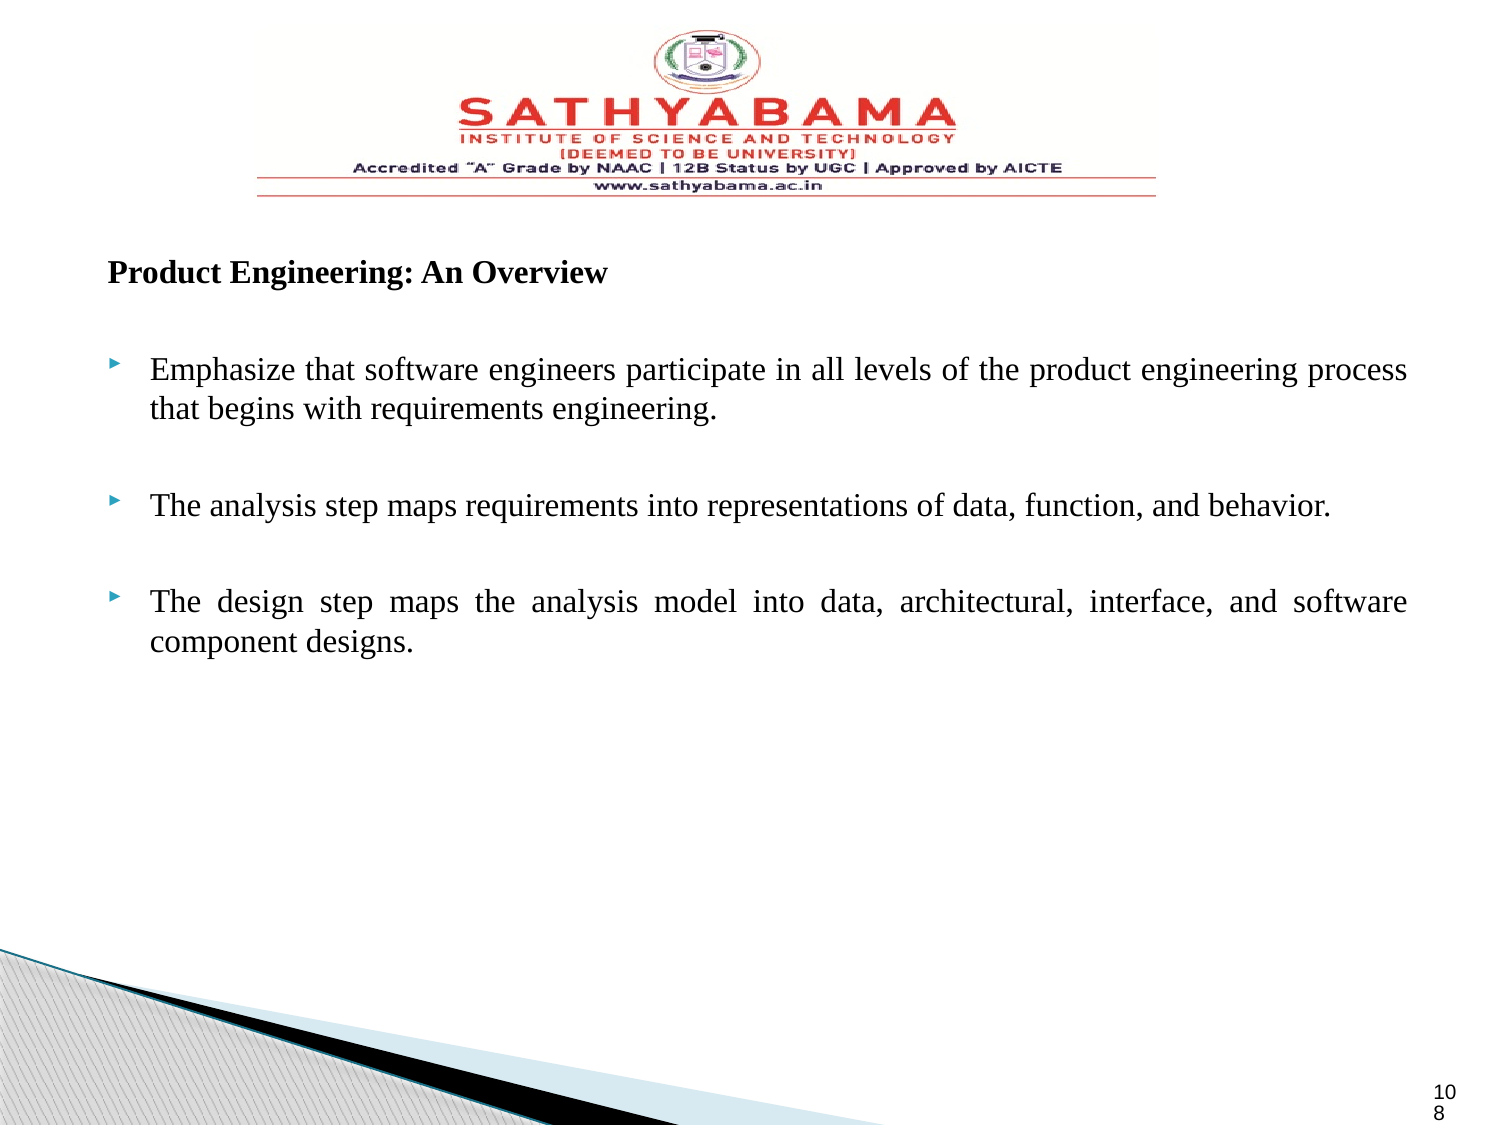

Product Engineering: An Overview

Emphasize that software engineers participate in all levels of the product engineering process that begins with requirements engineering.

The analysis step maps requirements into representations of data, function, and behavior.

The design step maps the analysis model into data, architectural, interface, and software component designs.

108